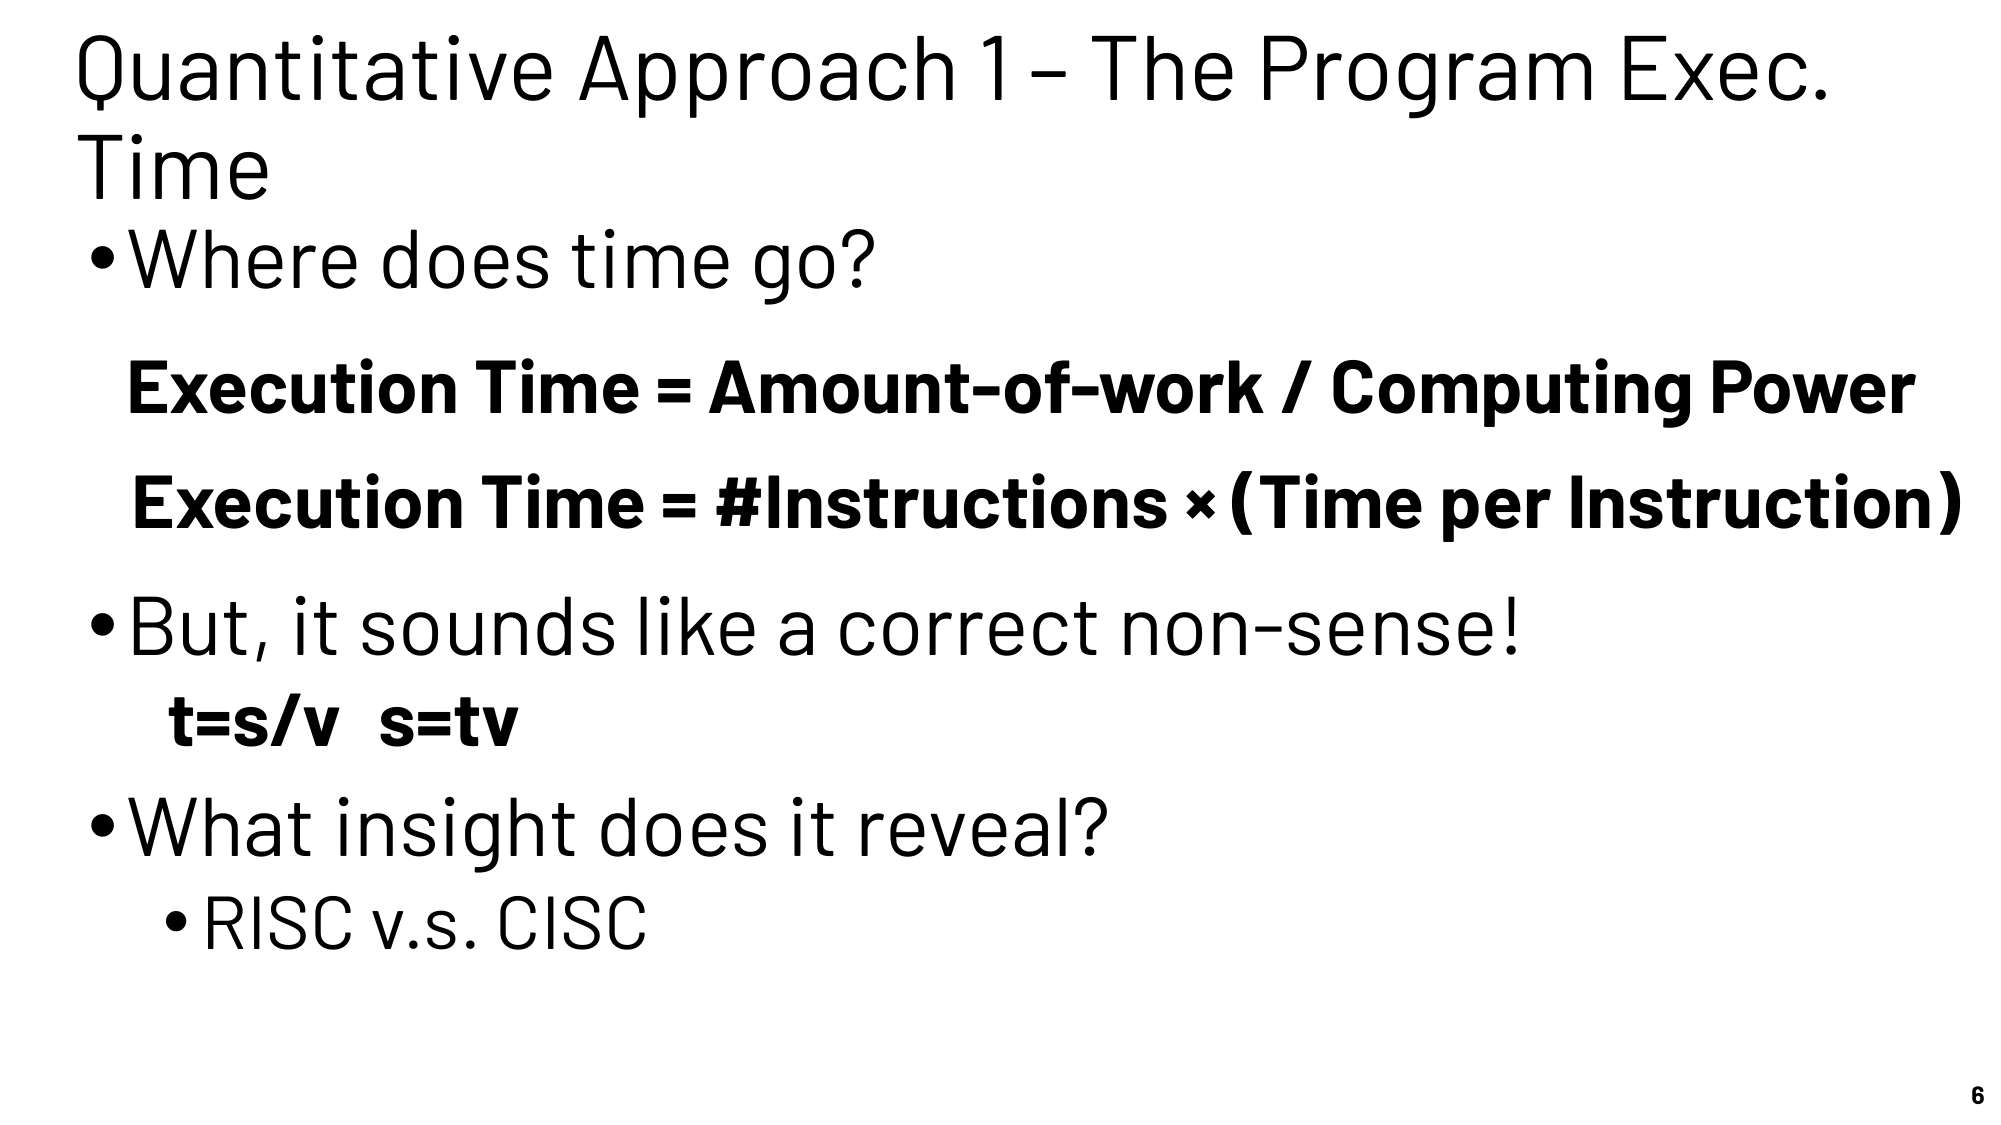

# Quantitative Approach 1 – The Program Exec. Time
Where does time go?
Execution Time = Amount-of-work / Computing Power
Execution Time = #Instructions × (Time per Instruction)
But, it sounds like a correct non-sense!
t=s/v
s=tv
What insight does it reveal?
RISC v.s. CISC
6